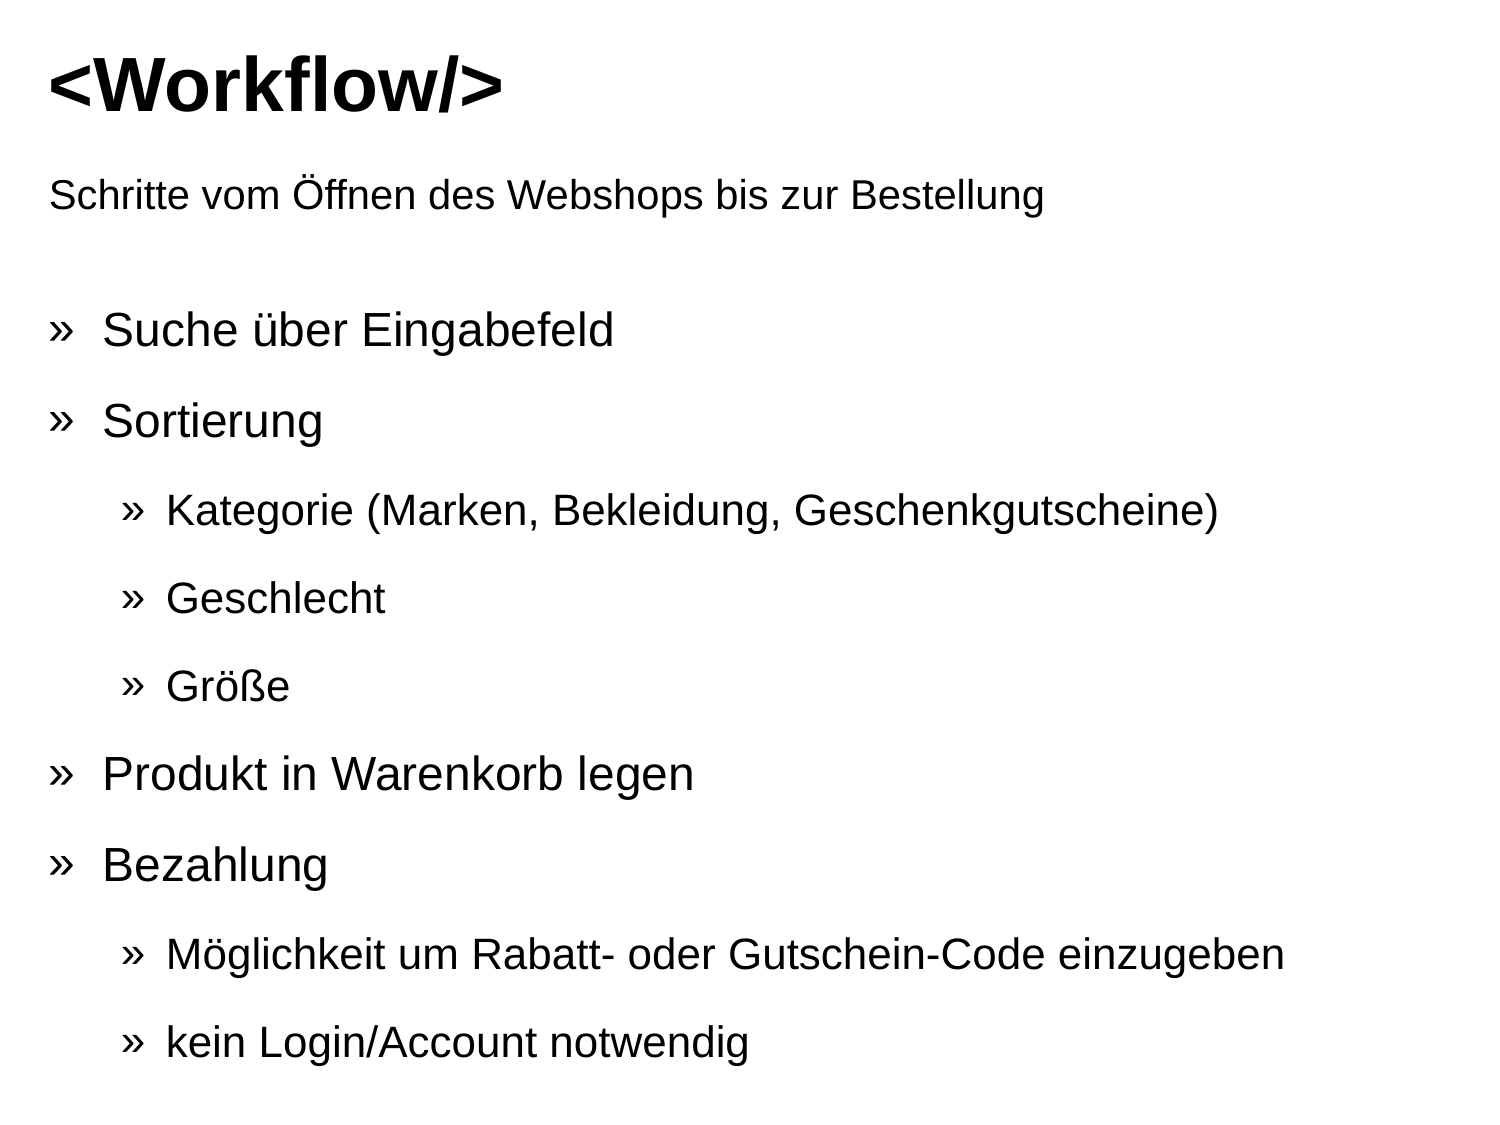

# <Workflow/>
Schritte vom Öffnen des Webshops bis zur Bestellung
Suche über Eingabefeld
Sortierung
Kategorie (Marken, Bekleidung, Geschenkgutscheine)
Geschlecht
Größe
Produkt in Warenkorb legen
Bezahlung
Möglichkeit um Rabatt- oder Gutschein-Code einzugeben
kein Login/Account notwendig